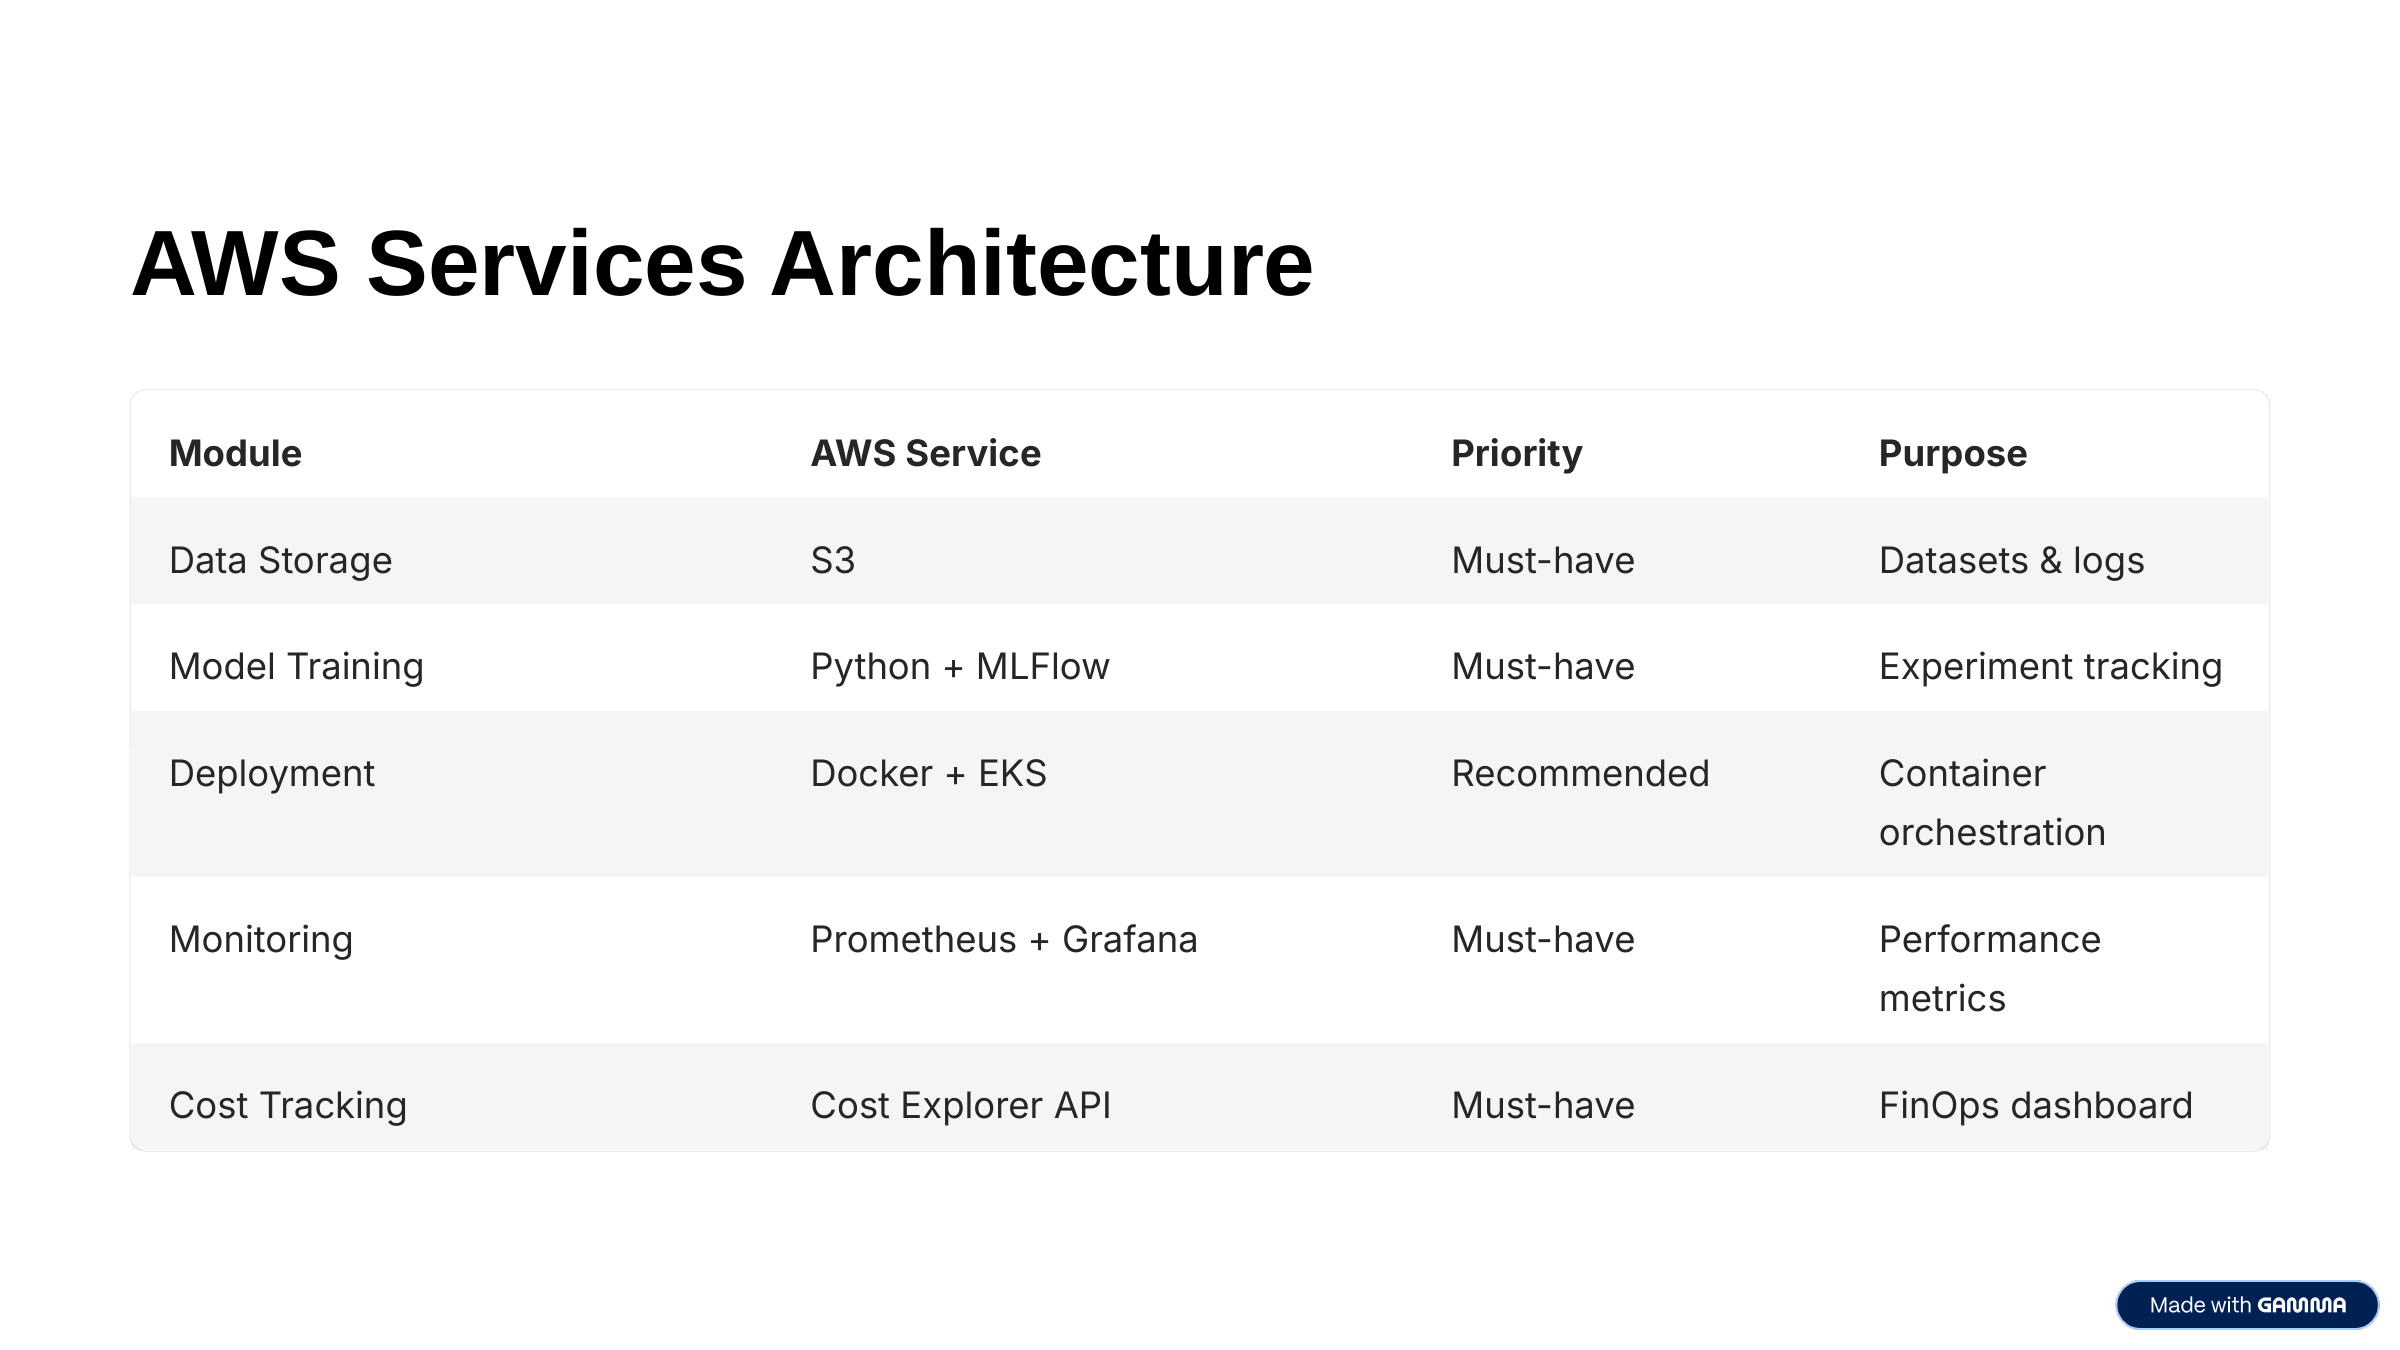

AWS Services Architecture

Module
AWS Service
Priority
Purpose

Data Storage
S3
Must-have
Datasets & logs

Model Training
Python + MLFlow
Must-have
Experiment tracking

Deployment
Docker + EKS
Recommended
Container orchestration

Monitoring
Prometheus + Grafana
Must-have
Performance metrics

Cost Tracking
Cost Explorer API
Must-have
FinOps dashboard